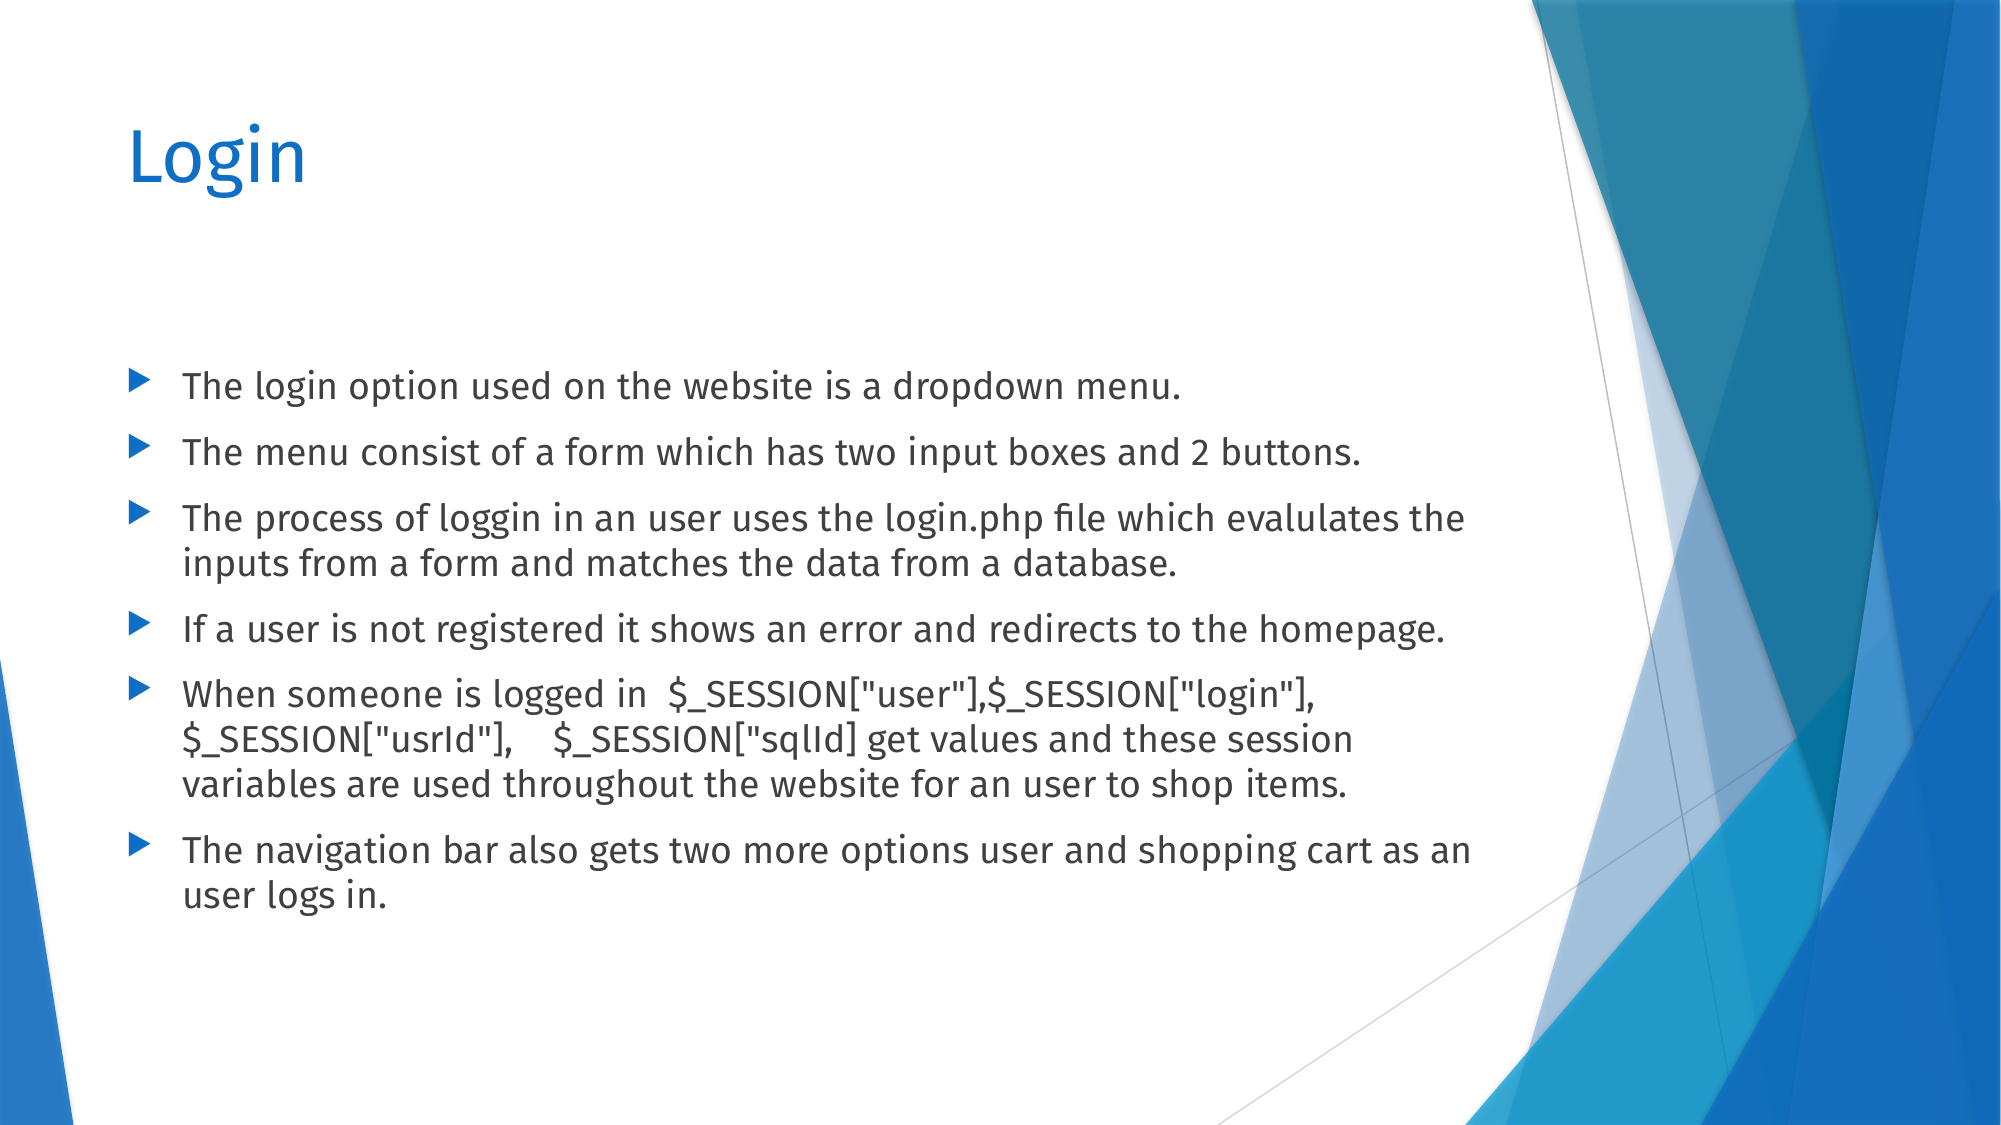

# Login
The login option used on the website is a dropdown menu.
The menu consist of a form which has two input boxes and 2 buttons.
The process of loggin in an user uses the login.php file which evalulates the inputs from a form and matches the data from a database.
If a user is not registered it shows an error and redirects to the homepage.
When someone is logged in  $_SESSION["user"],$_SESSION["login"], $_SESSION["usrId"],    $_SESSION["sqlId] get values and these session variables are used throughout the website for an user to shop items.
The navigation bar also gets two more options user and shopping cart as an user logs in.